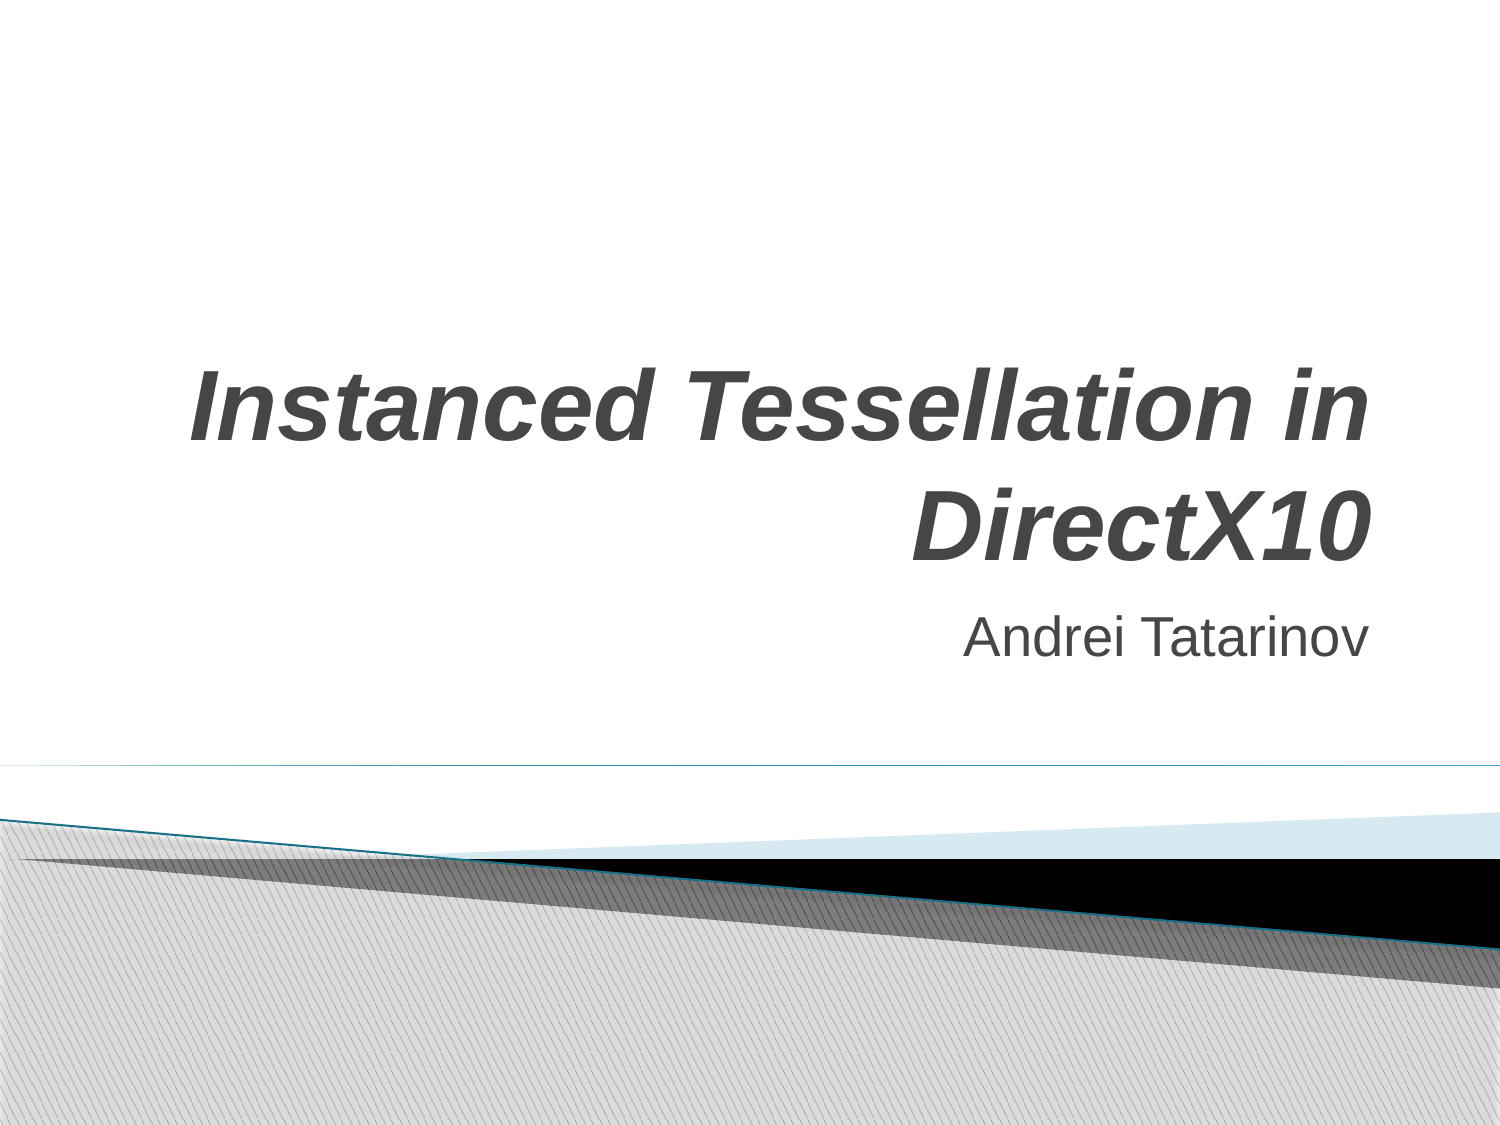

# Instanced Tessellation in DirectX10
Andrei Tatarinov